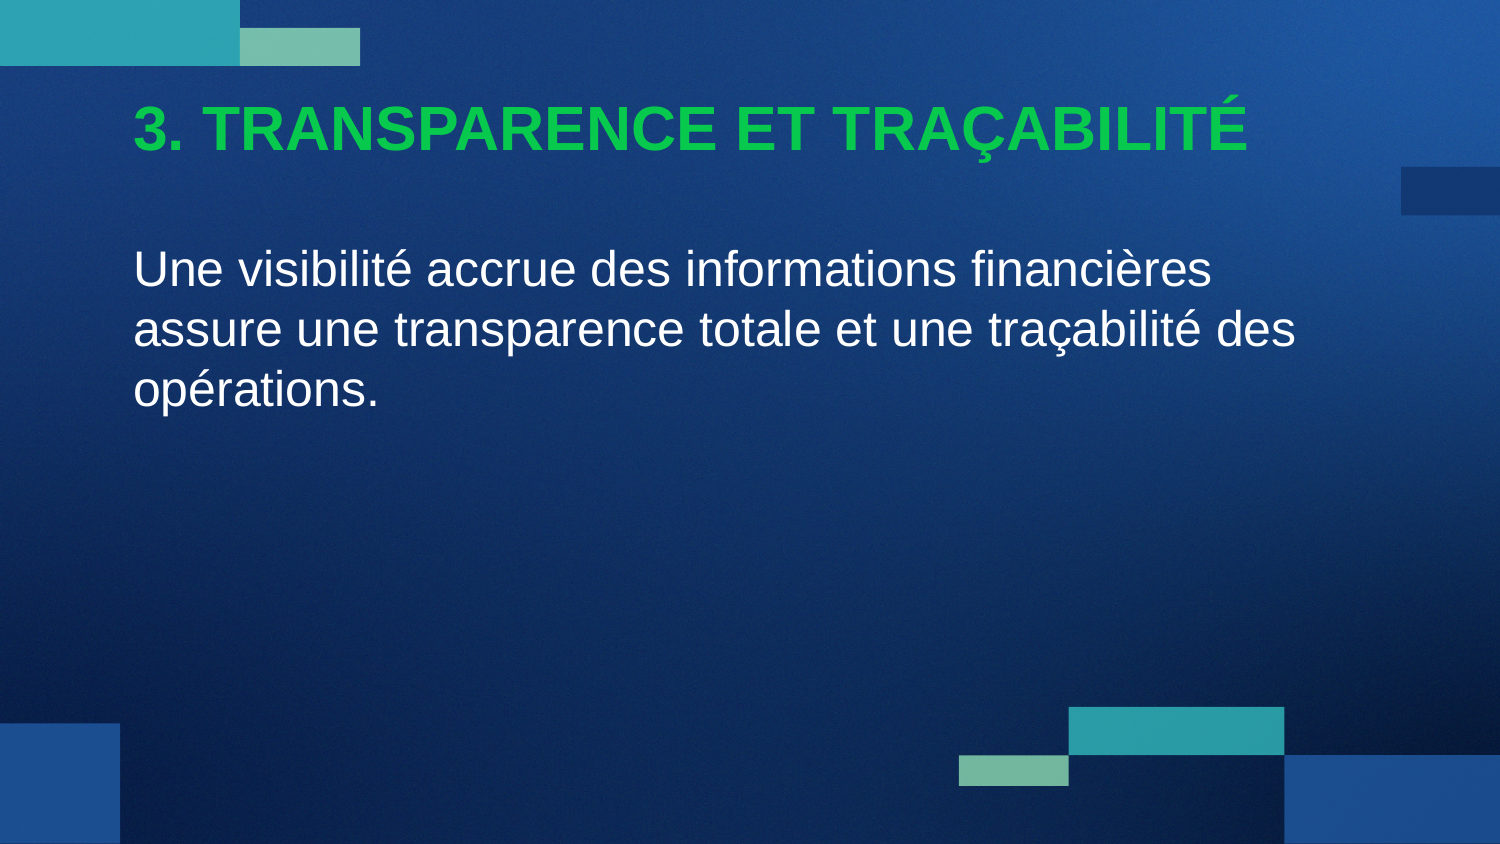

# 3. TRANSPARENCE ET TRAÇABILITÉ
Une visibilité accrue des informations financières assure une transparence totale et une traçabilité des opérations.